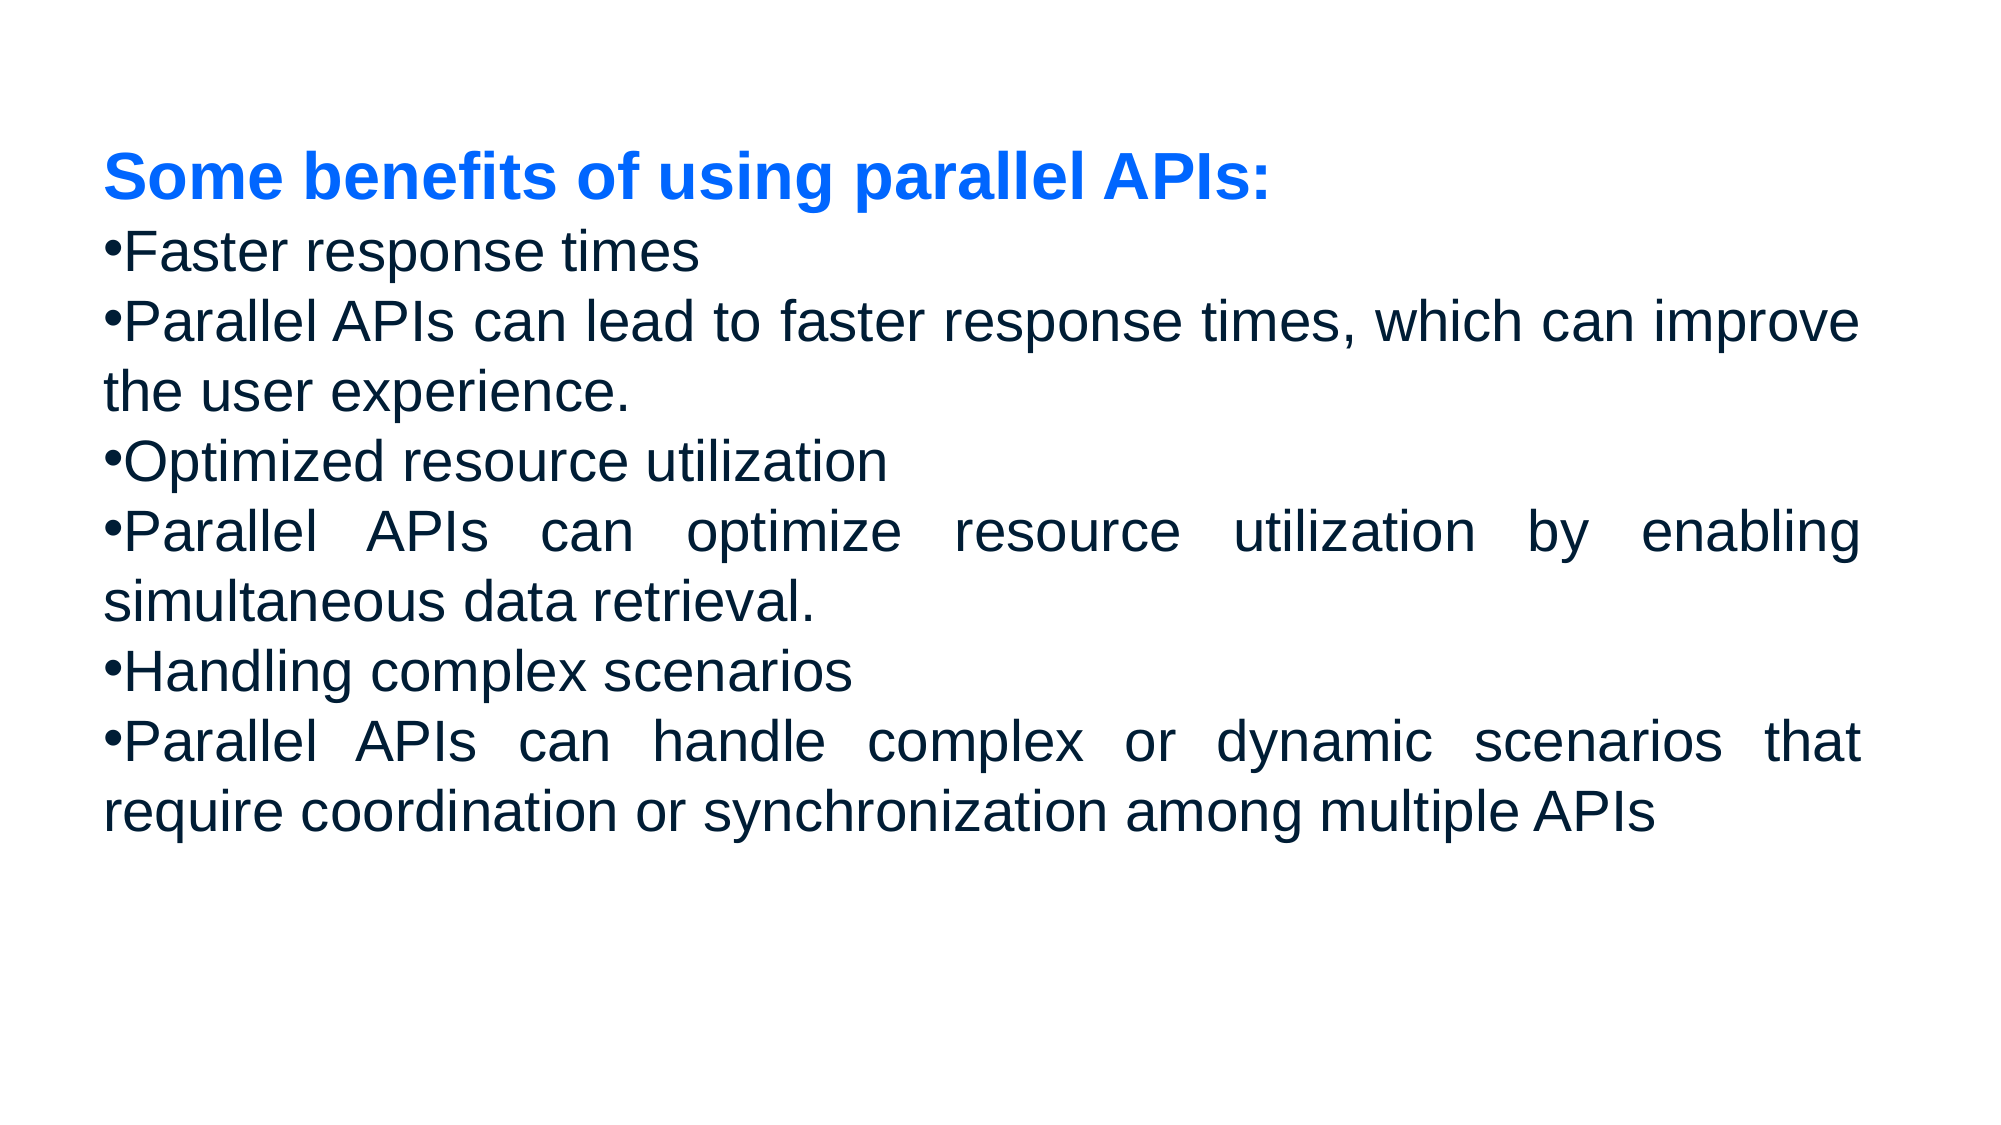

Some benefits of using parallel APIs:
Faster response times
Parallel APIs can lead to faster response times, which can improve the user experience.
Optimized resource utilization
Parallel APIs can optimize resource utilization by enabling simultaneous data retrieval.
Handling complex scenarios
Parallel APIs can handle complex or dynamic scenarios that require coordination or synchronization among multiple APIs